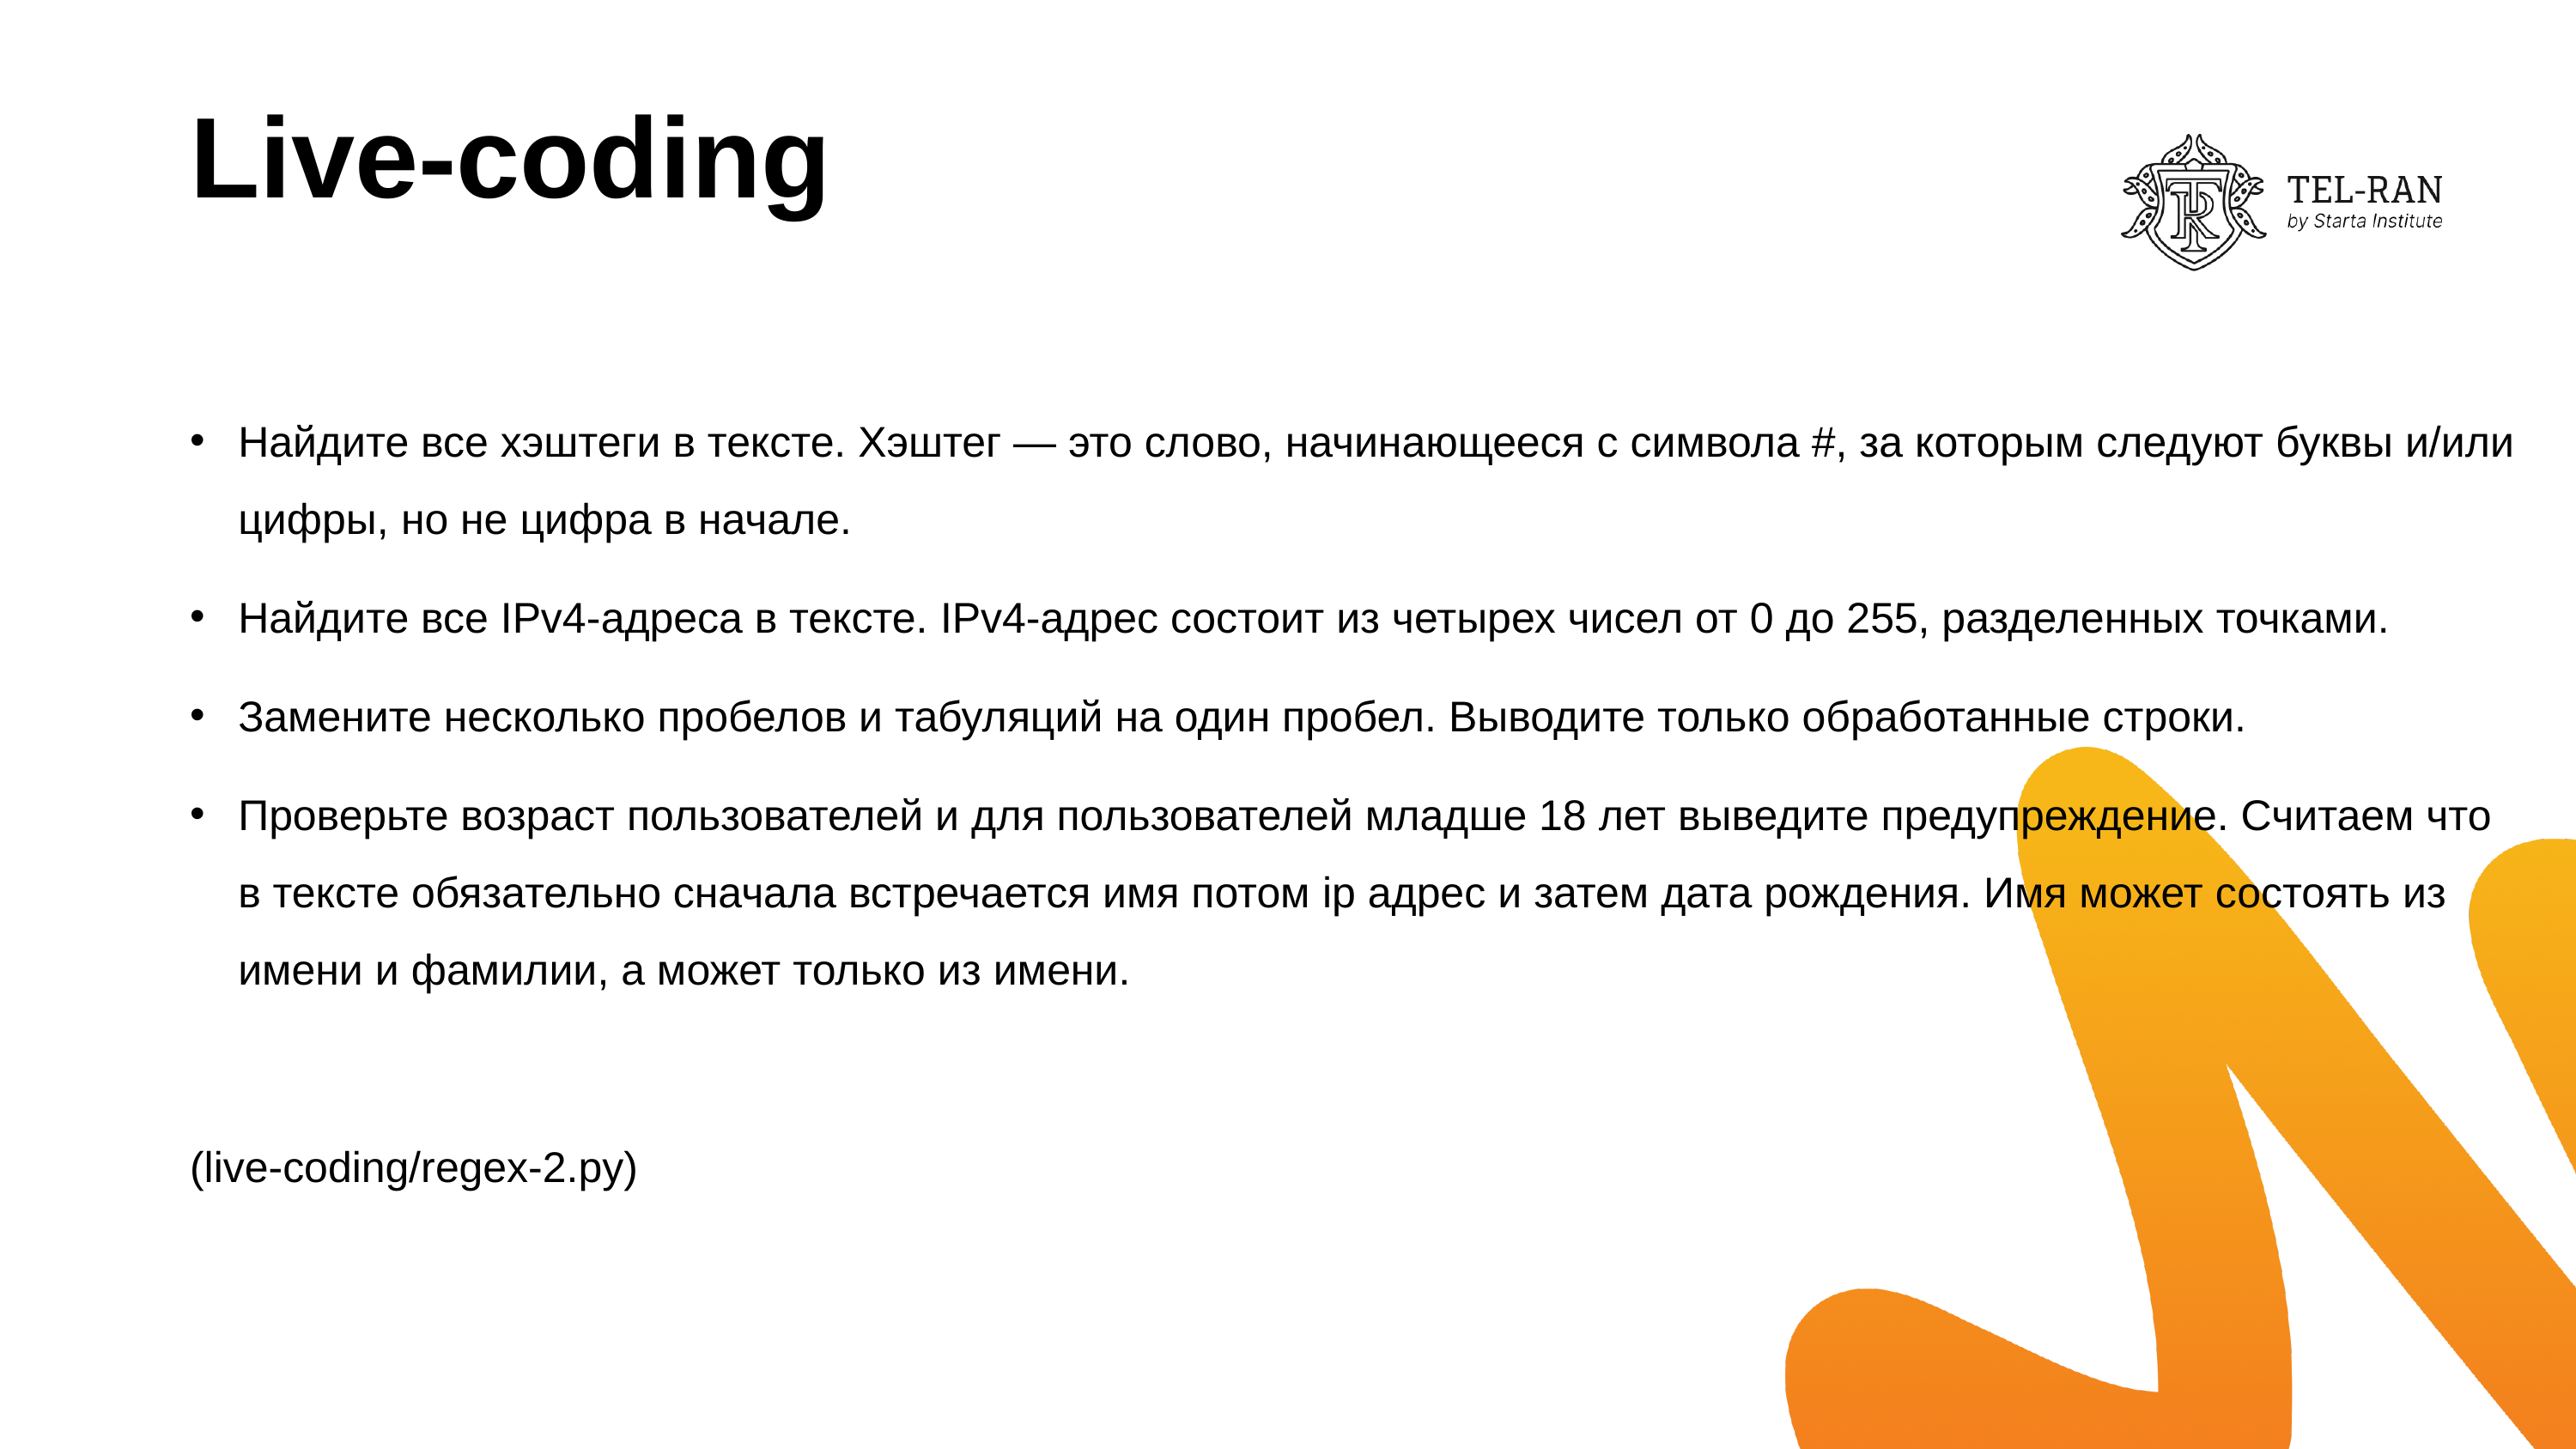

# Live-coding
Найдите все хэштеги в тексте. Хэштег — это слово, начинающееся с символа #, за которым следуют буквы и/или цифры, но не цифра в начале.
Найдите все IPv4-адреса в тексте. IPv4-адрес состоит из четырех чисел от 0 до 255, разделенных точками.
Замените несколько пробелов и табуляций на один пробел. Выводите только обработанные строки.
Проверьте возраст пользователей и для пользователей младше 18 лет выведите предупреждение. Считаем что в тексте обязательно сначала встречается имя потом ip адрес и затем дата рождения. Имя может состоять из имени и фамилии, а может только из имени.

(live-coding/regex-2.py)